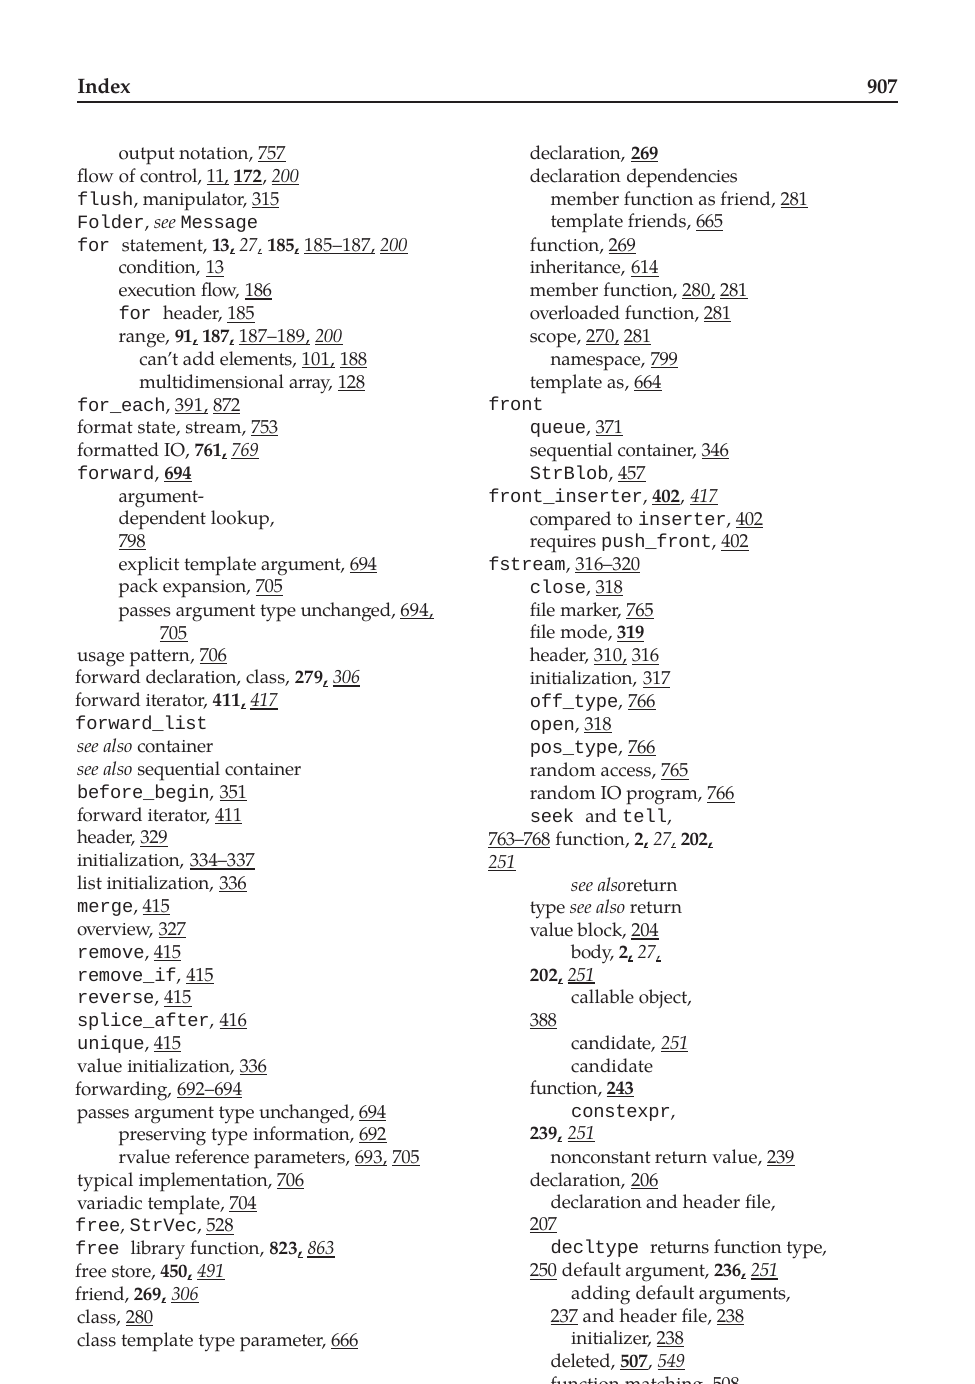

Index
907

declaration, 269
declaration dependencies
member function as friend, 281 template friends, 665
function, 269
inheritance, 614
member function, 280, 281
overloaded function, 281
scope, 270, 281
namespace, 799
template as, 664
front
queue, 371
sequential container, 346
StrBlob, 457
front_inserter, 402, 417
compared to inserter, 402 requires push_front, 402
fstream, 316–320
close, 318
file marker, 765
file mode, 319
header, 310, 316
initialization, 317
off_type, 766
open, 318
pos_type, 766
random access, 765 random IO program, 766
seek and tell, 763–768 function, 2, 27, 202, 251
see alsoreturn type see also return value block, 204
body, 2, 27, 202, 251
callable object, 388
candidate, 251
candidate function, 243
constexpr, 239, 251
nonconstant return value, 239 declaration, 206
declaration and header file, 207
decltype returns function type, 250 default argument, 236, 251
adding default arguments, 237 and header file, 238
initializer, 238
deleted, 507, 549
function matching, 508 exception specification
noexcept, 779
output notation, 757
flow of control, 11, 172, 200
flush, manipulator, 315
Folder, see Message
for statement, 13, 27, 185, 185–187, 200
condition, 13
execution flow, 186
for header, 185
range, 91, 187, 187–189, 200
can’t add elements, 101, 188
multidimensional array, 128
for_each, 391, 872 format state, stream, 753
formatted IO, 761, 769
forward, 694
argument-dependent lookup, 798
explicit template argument, 694 pack expansion, 705
passes argument type unchanged, 694, 705
usage pattern, 706
forward declaration, class, 279, 306
forward iterator, 411, 417
forward_list
see also container
see also sequential container
before_begin, 351
forward iterator, 411
header, 329
initialization, 334–337
list initialization, 336
merge, 415
overview, 327
remove, 415
remove_if, 415
reverse, 415
splice_after, 416
unique, 415
value initialization, 336
forwarding, 692–694
passes argument type unchanged, 694 preserving type information, 692 rvalue reference parameters, 693, 705
typical implementation, 706
variadic template, 704
free, StrVec, 528
free library function, 823, 863
free store, 450, 491
friend, 269, 306
class, 280
class template type parameter, 666